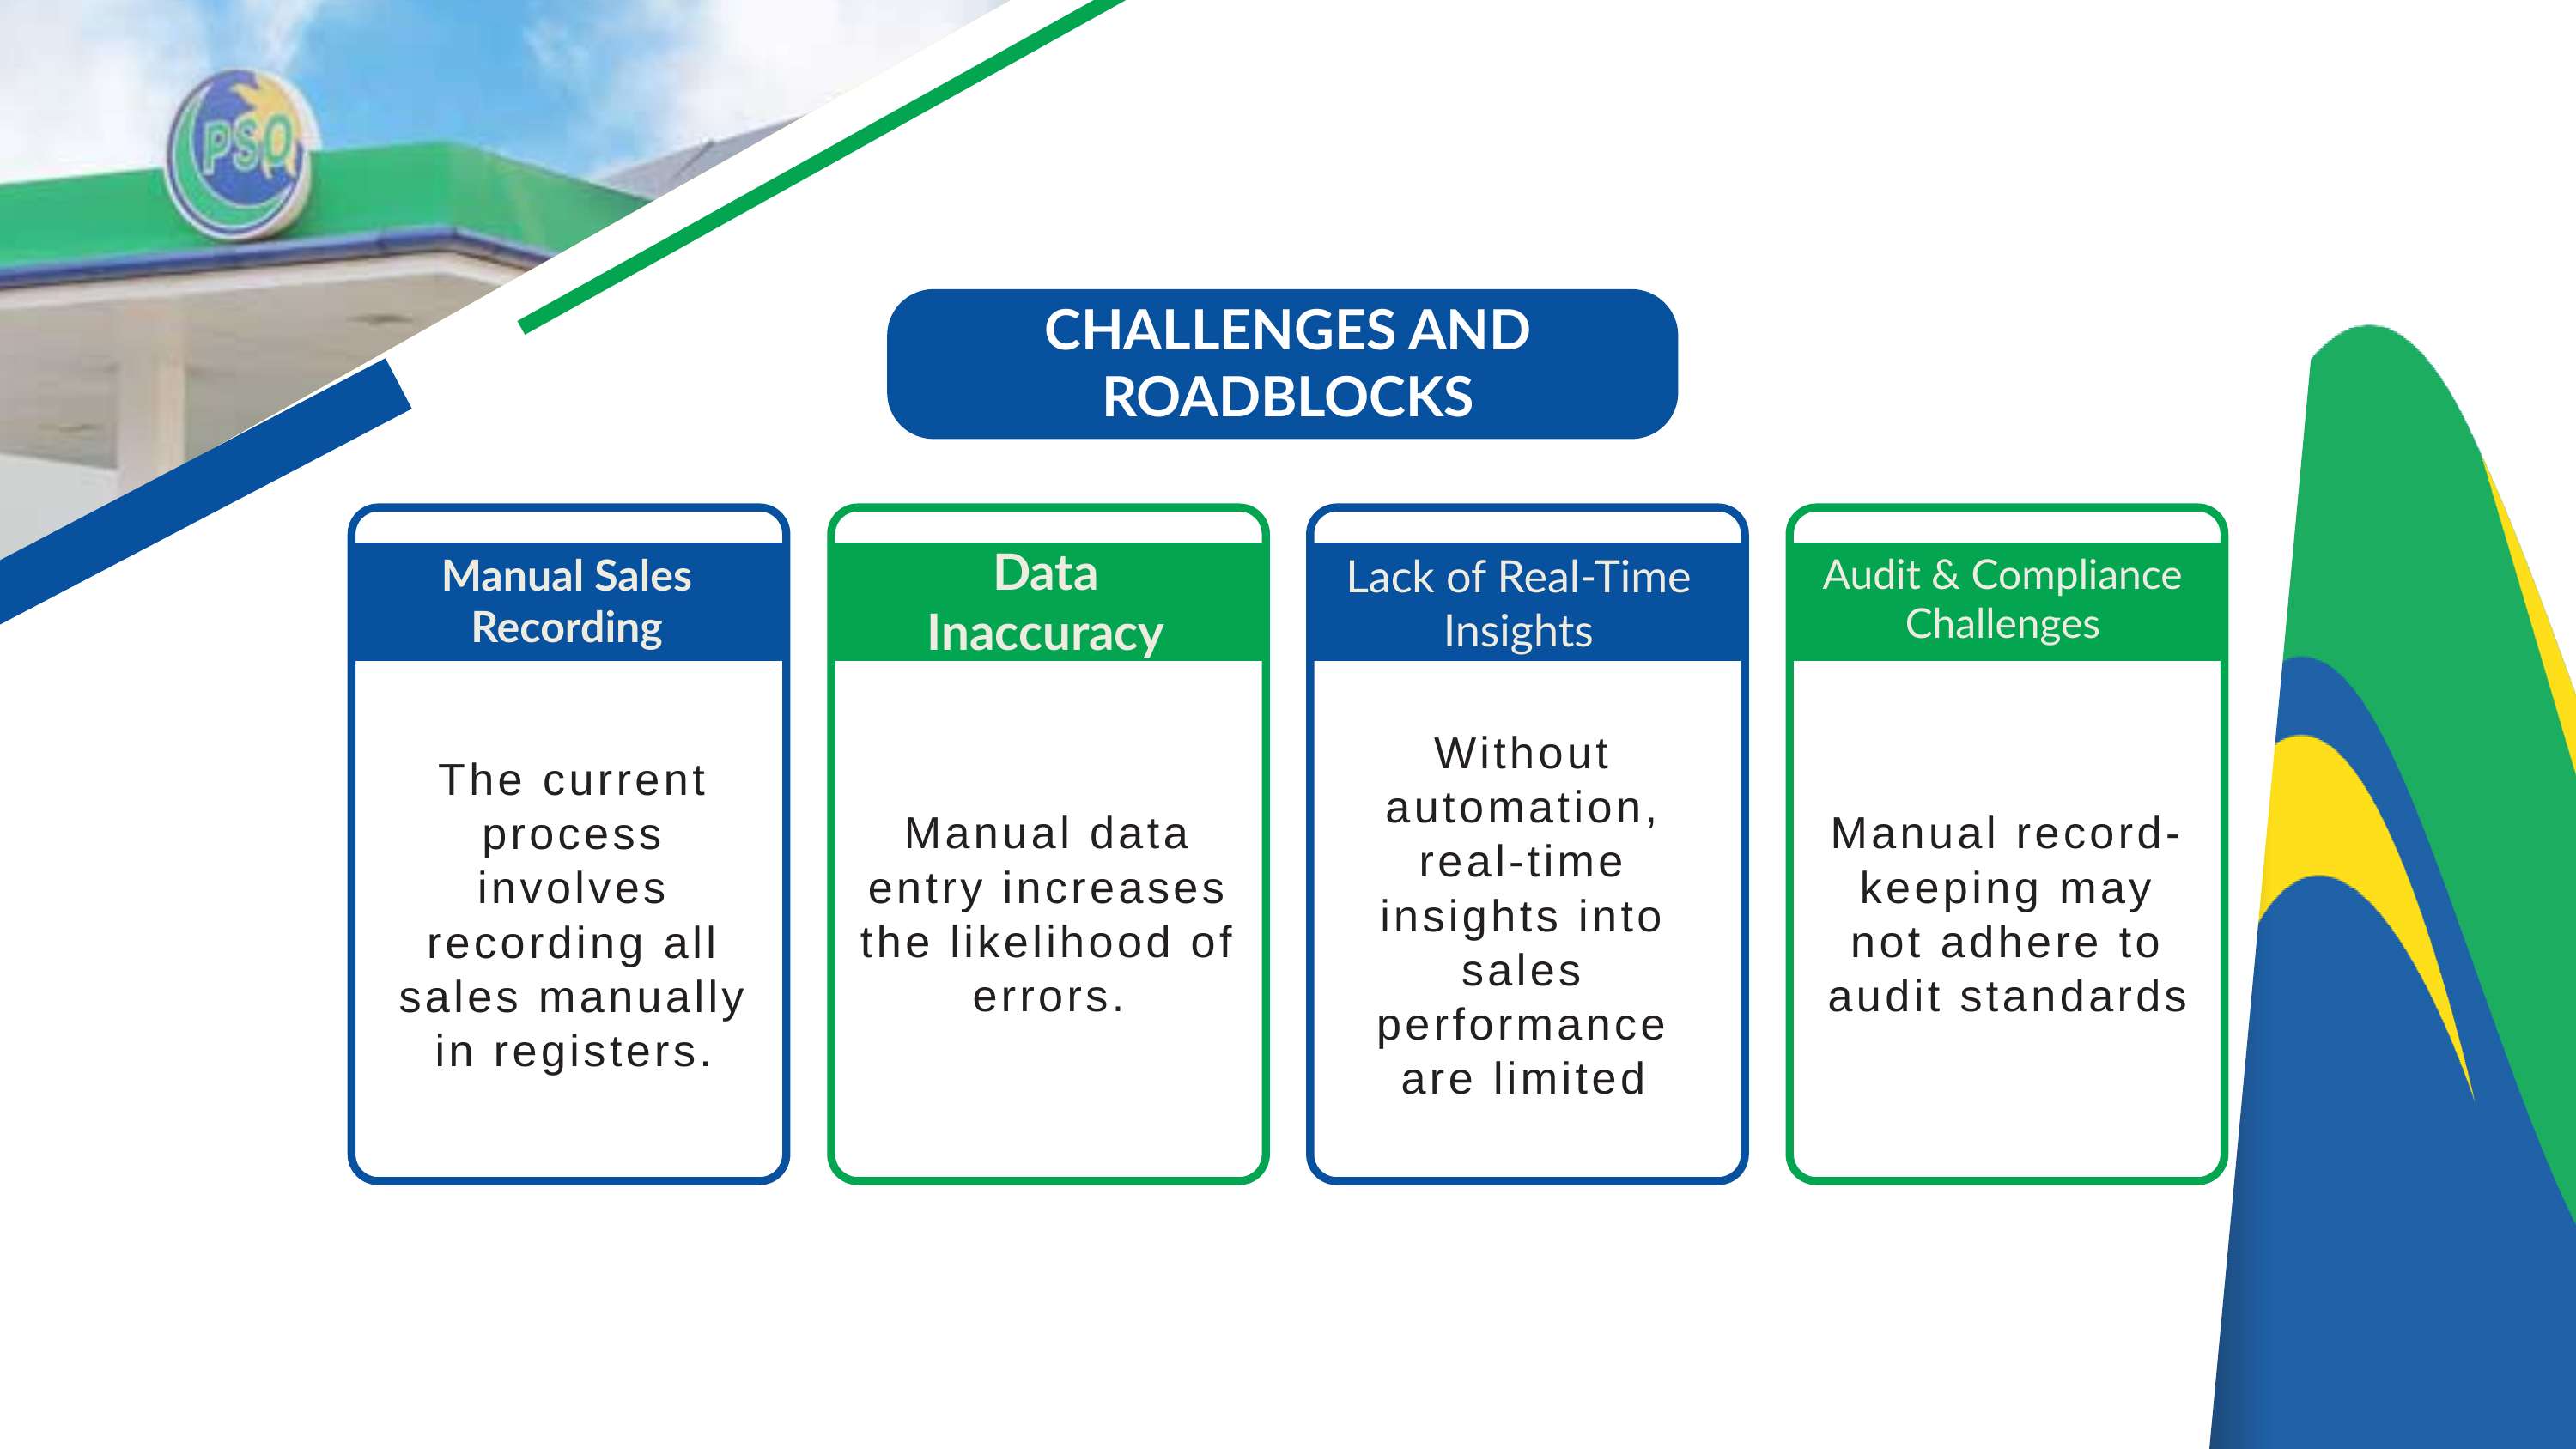

CHALLENGES AND ROADBLOCKS

Data Inaccuracy
Audit & Compliance Challenges
Lack of Real-Time Insights
Manual Sales Recording

Manual Sales Recording

Data
Inaccuracy

Lack of Real-Time Insights

Audit & Compliance Challenges

Without automation, real-time insights into sales performance are limited
The current process involves recording all sales manually in registers.
Manual data entry increases the likelihood of errors.
Manual record-keeping may not adhere to audit standards